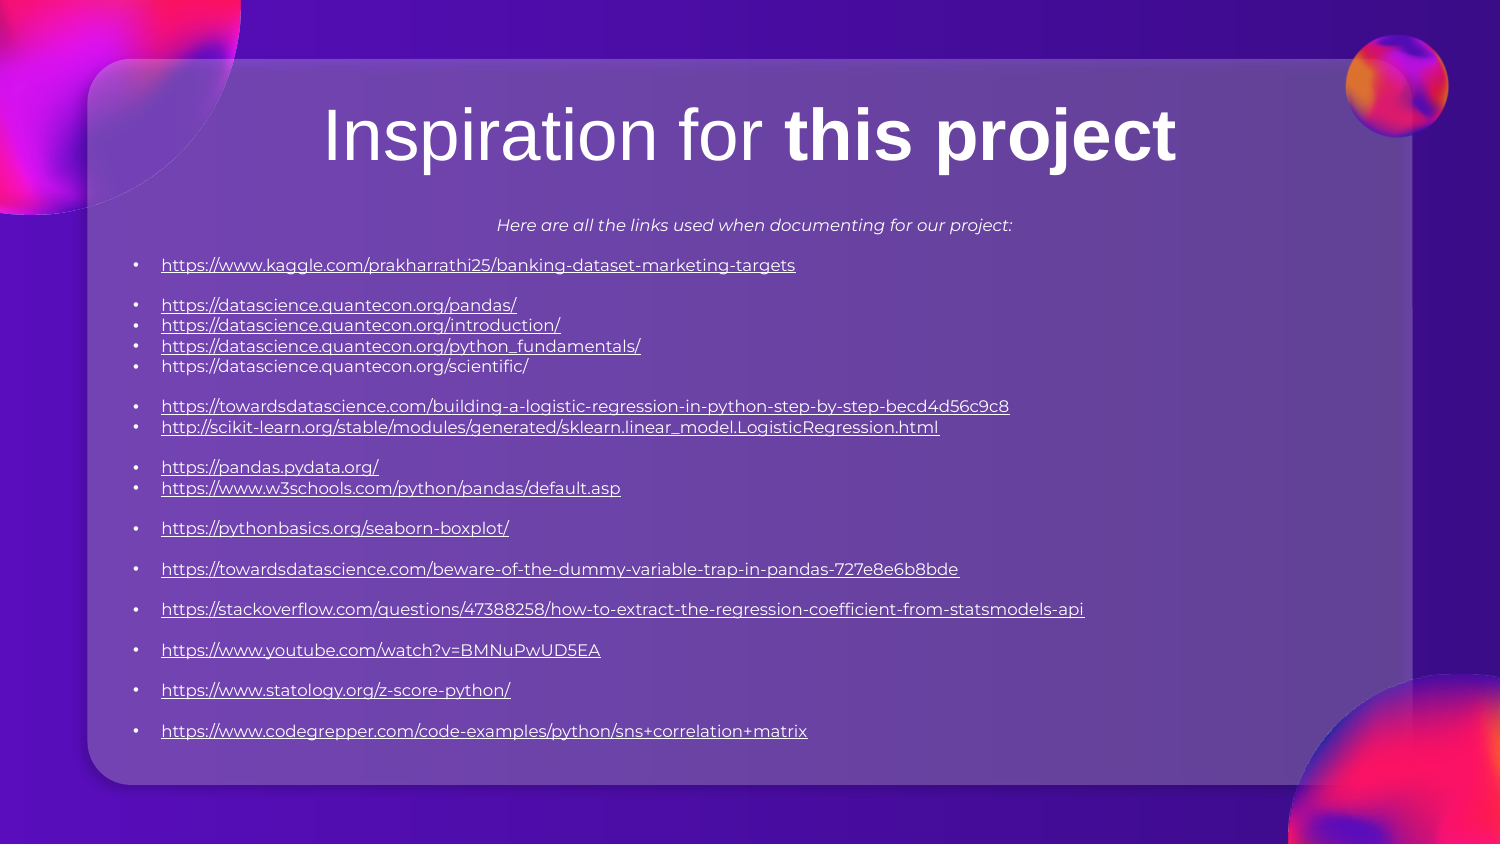

# Inspiration for this project
Here are all the links used when documenting for our project:

https://www.kaggle.com/prakharrathi25/banking-dataset-marketing-targets

https://datascience.quantecon.org/pandas/
https://datascience.quantecon.org/introduction/
https://datascience.quantecon.org/python_fundamentals/
https://datascience.quantecon.org/scientific/

https://towardsdatascience.com/building-a-logistic-regression-in-python-step-by-step-becd4d56c9c8
http://scikit-learn.org/stable/modules/generated/sklearn.linear_model.LogisticRegression.html

https://pandas.pydata.org/
https://www.w3schools.com/python/pandas/default.asp

https://pythonbasics.org/seaborn-boxplot/

https://towardsdatascience.com/beware-of-the-dummy-variable-trap-in-pandas-727e8e6b8bde

https://stackoverflow.com/questions/47388258/how-to-extract-the-regression-coefficient-from-statsmodels-api

https://www.youtube.com/watch?v=BMNuPwUD5EA

https://www.statology.org/z-score-python/

https://www.codegrepper.com/code-examples/python/sns+correlation+matrix